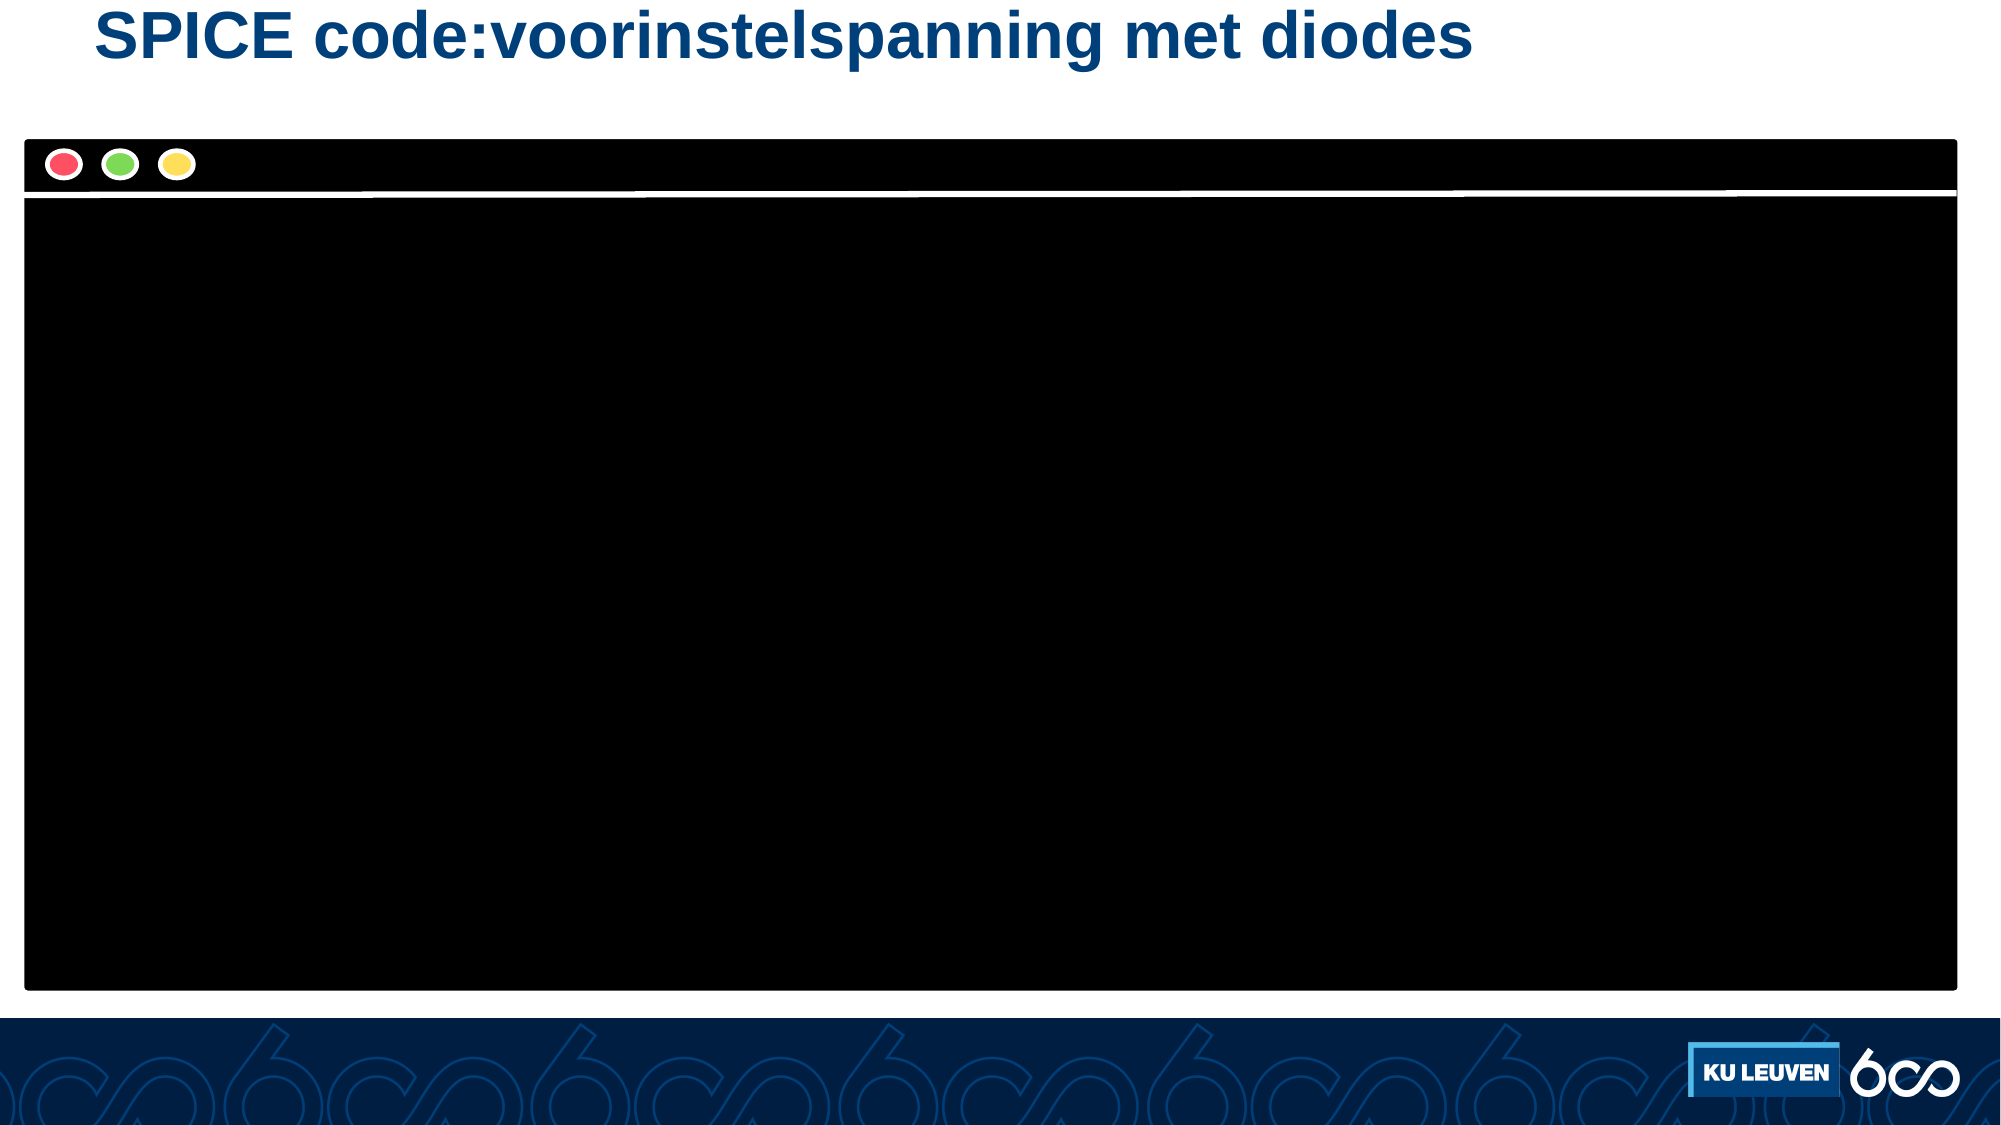

# SPICE code:voorinstelspanning met diodes
Klasse B versterker** SUPPLY VOLTAGES